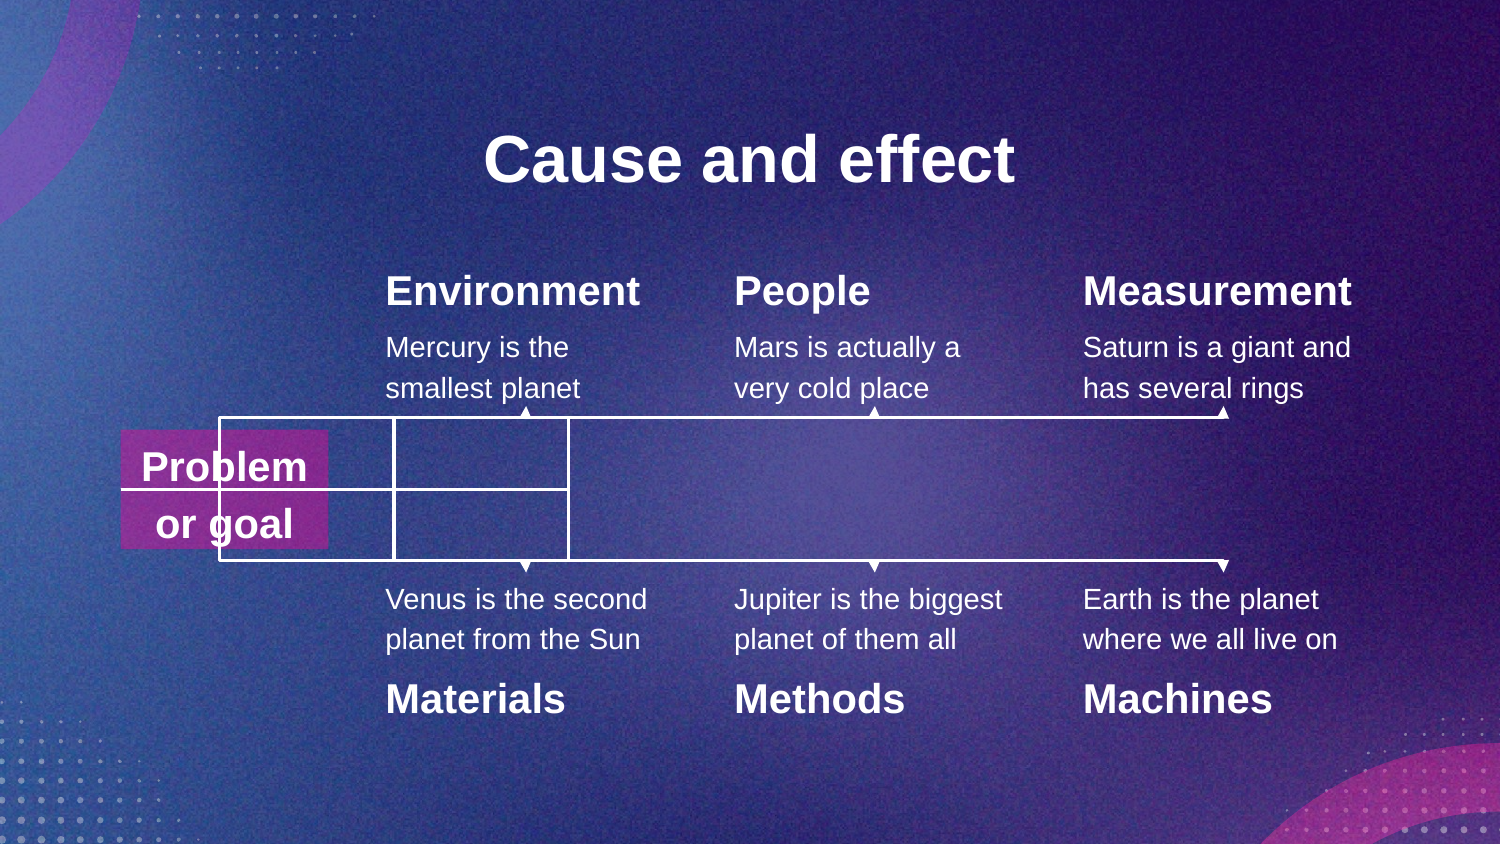

# Cause and effect
Environment
People
Measurement
Mercury is the smallest planet
Mars is actually a very cold place
Saturn is a giant and has several rings
Problem or goal
Venus is the second planet from the Sun
Jupiter is the biggest planet of them all
Earth is the planet where we all live on
Materials
Methods
Machines